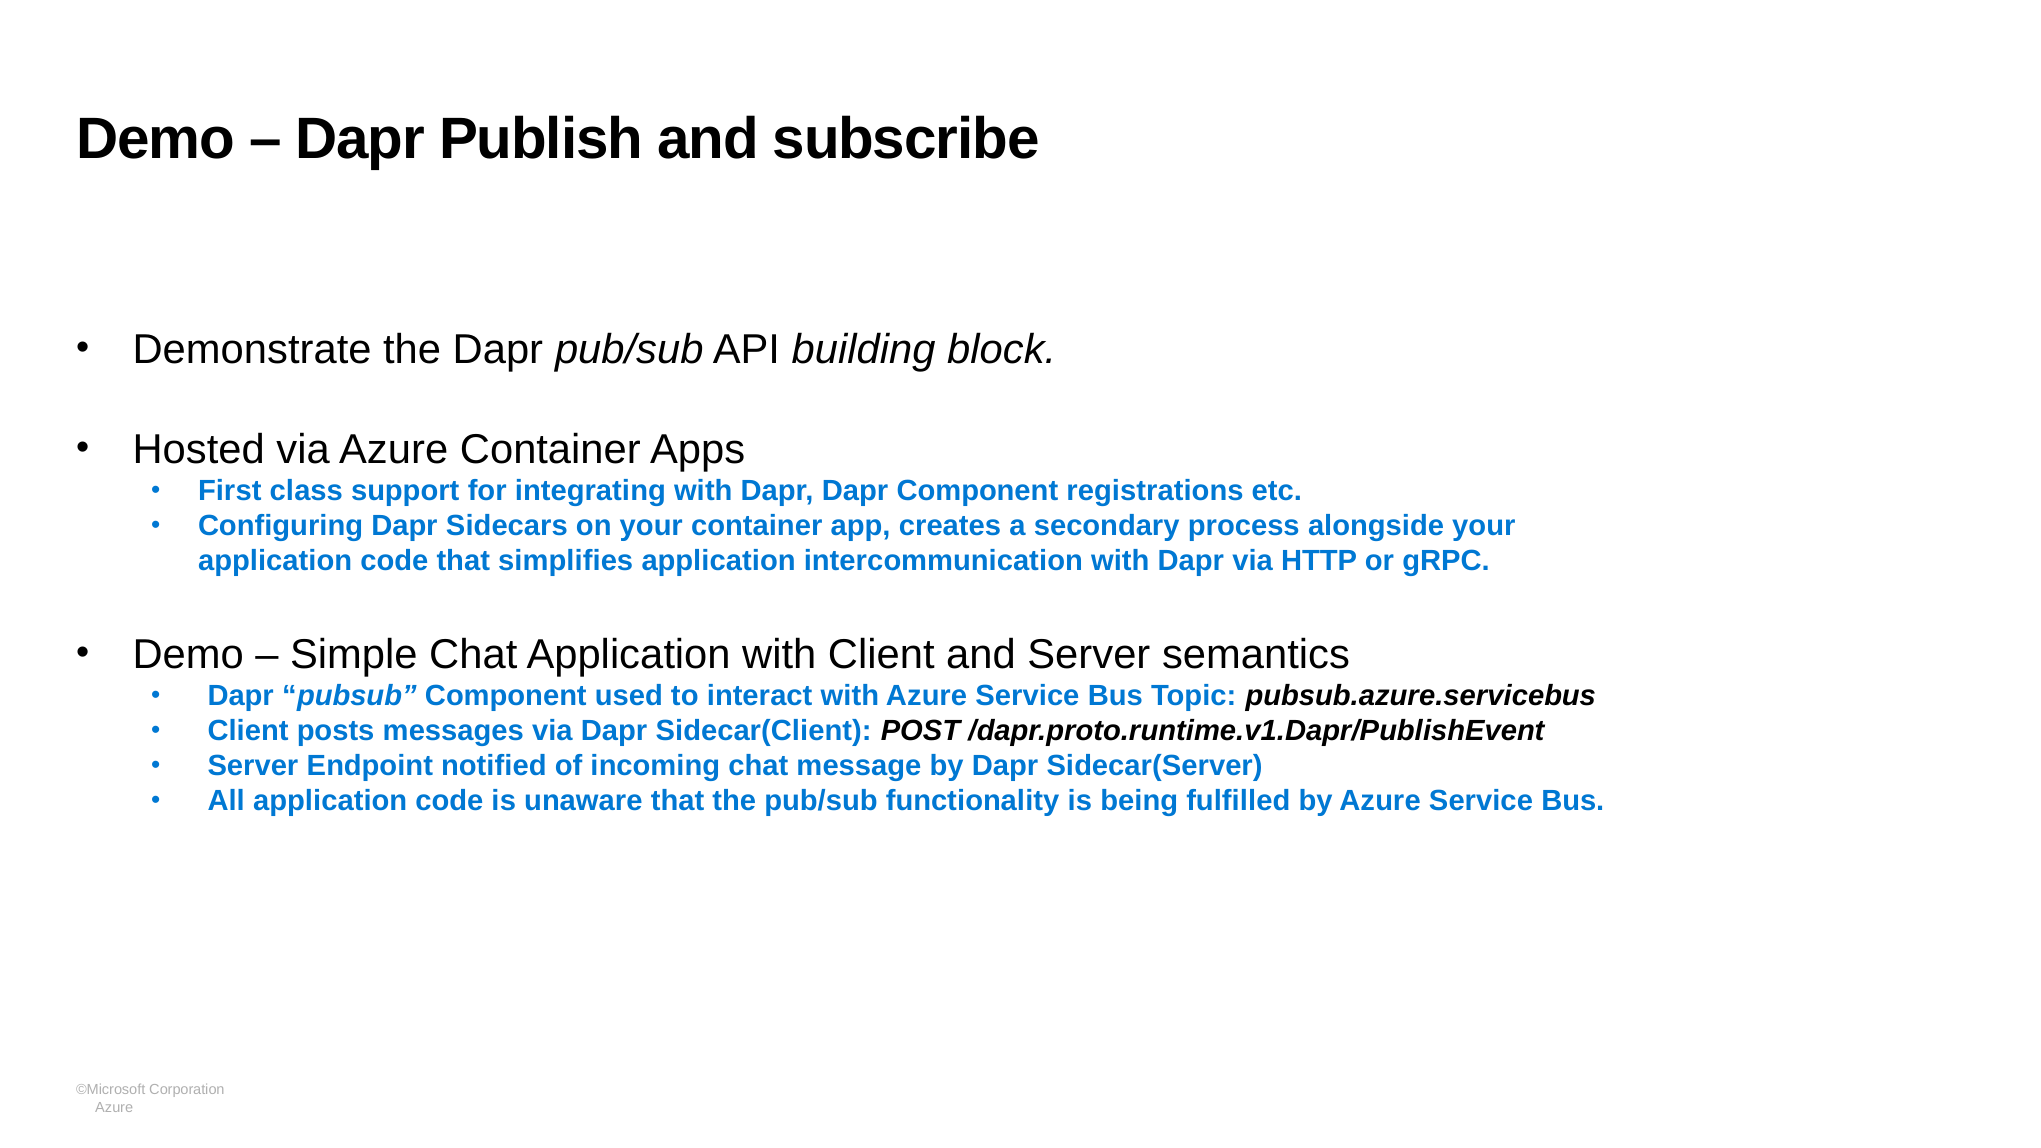

# Demo – Dapr Publish and subscribe
Demonstrate the Dapr pub/sub API building block.

Hosted via Azure Container Apps
First class support for integrating with Dapr, Dapr Component registrations etc.
Configuring Dapr Sidecars on your container app, creates a secondary process alongside your application code that simplifies application intercommunication with Dapr via HTTP or gRPC.

Demo – Simple Chat Application with Client and Server semantics
Dapr “pubsub” Component used to interact with Azure Service Bus Topic: pubsub.azure.servicebus
Client posts messages via Dapr Sidecar(Client): POST /dapr.proto.runtime.v1.Dapr/PublishEvent
Server Endpoint notified of incoming chat message by Dapr Sidecar(Server)
All application code is unaware that the pub/sub functionality is being fulfilled by Azure Service Bus.